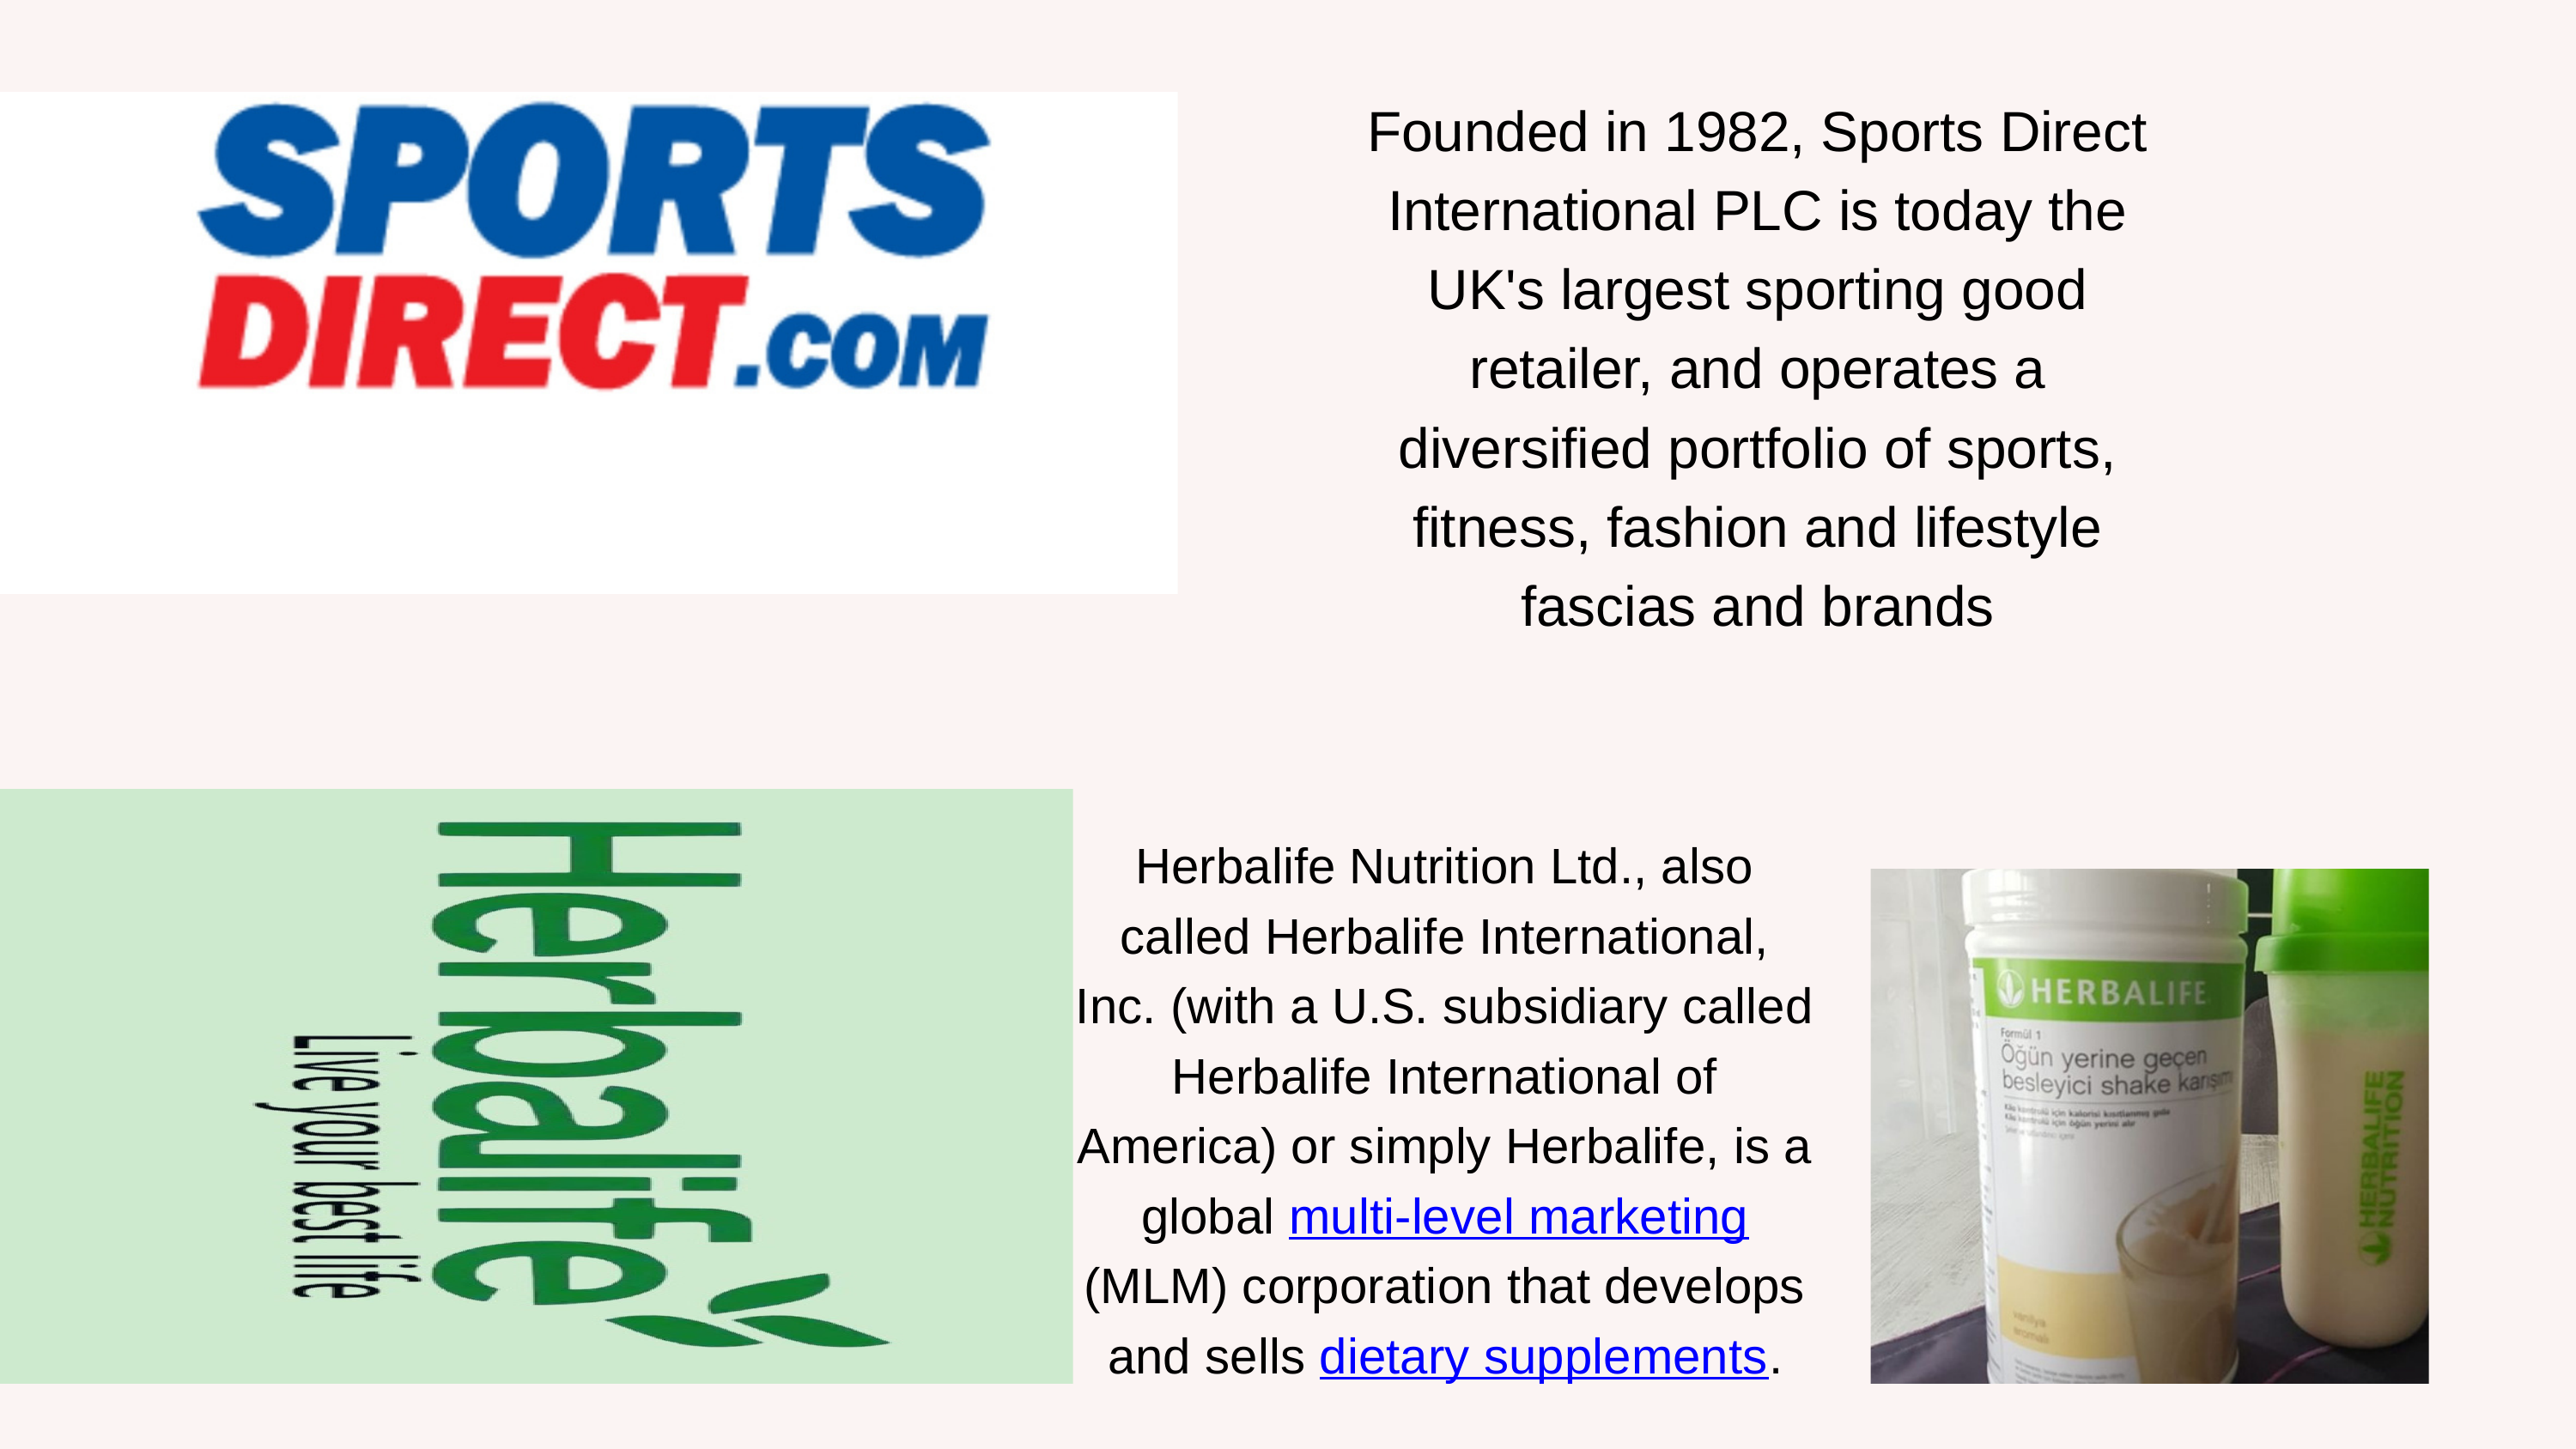

Founded in 1982, Sports Direct International PLC is today the UK's largest sporting good retailer, and operates a diversified portfolio of sports, fitness, fashion and lifestyle fascias and brands

Herbalife Nutrition Ltd., also called Herbalife International, Inc. (with a U.S. subsidiary called Herbalife International of America) or simply Herbalife, is a global multi-level marketing (MLM) corporation that develops and sells dietary supplements.